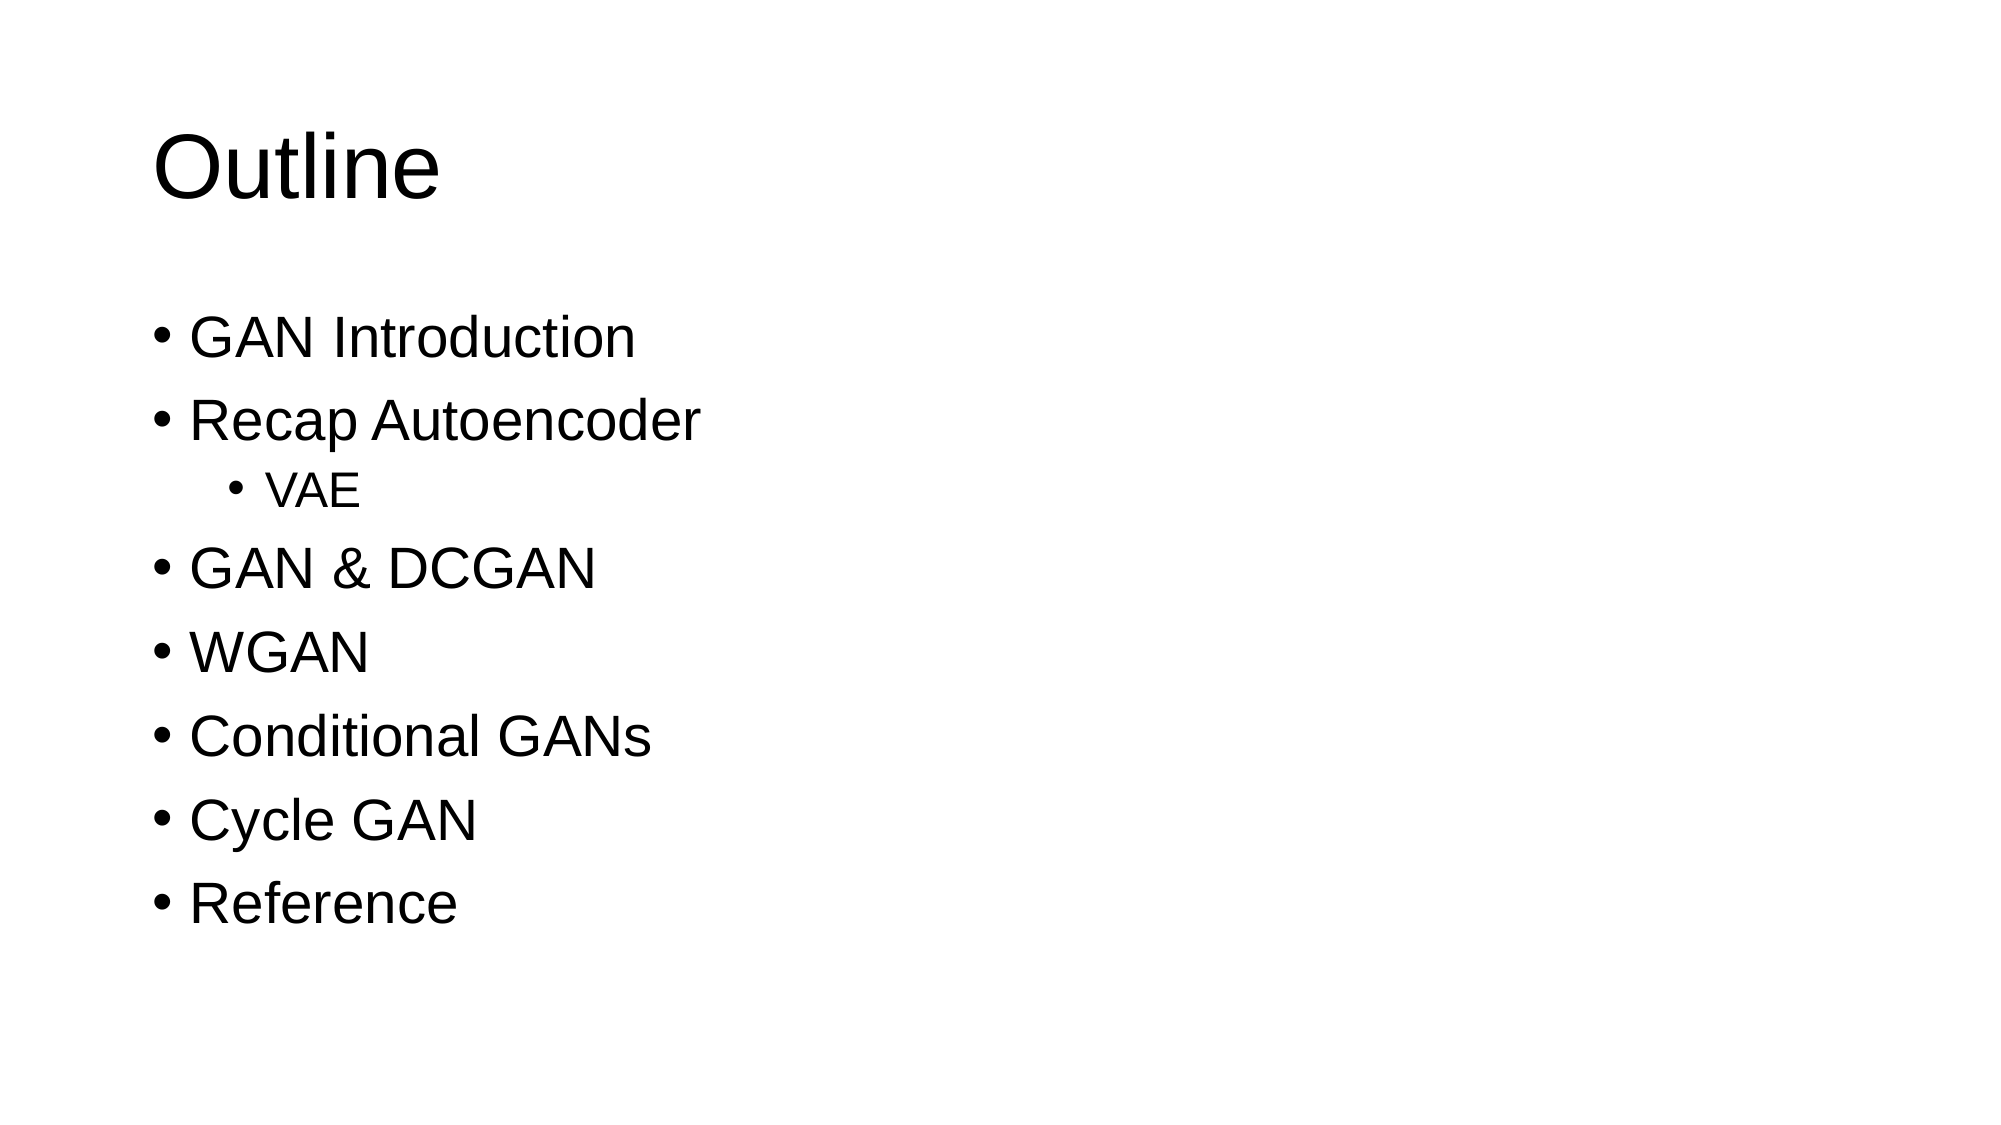

# Outline
GAN Introduction
Recap Autoencoder
VAE
GAN & DCGAN
WGAN
Conditional GANs
Cycle GAN
Reference